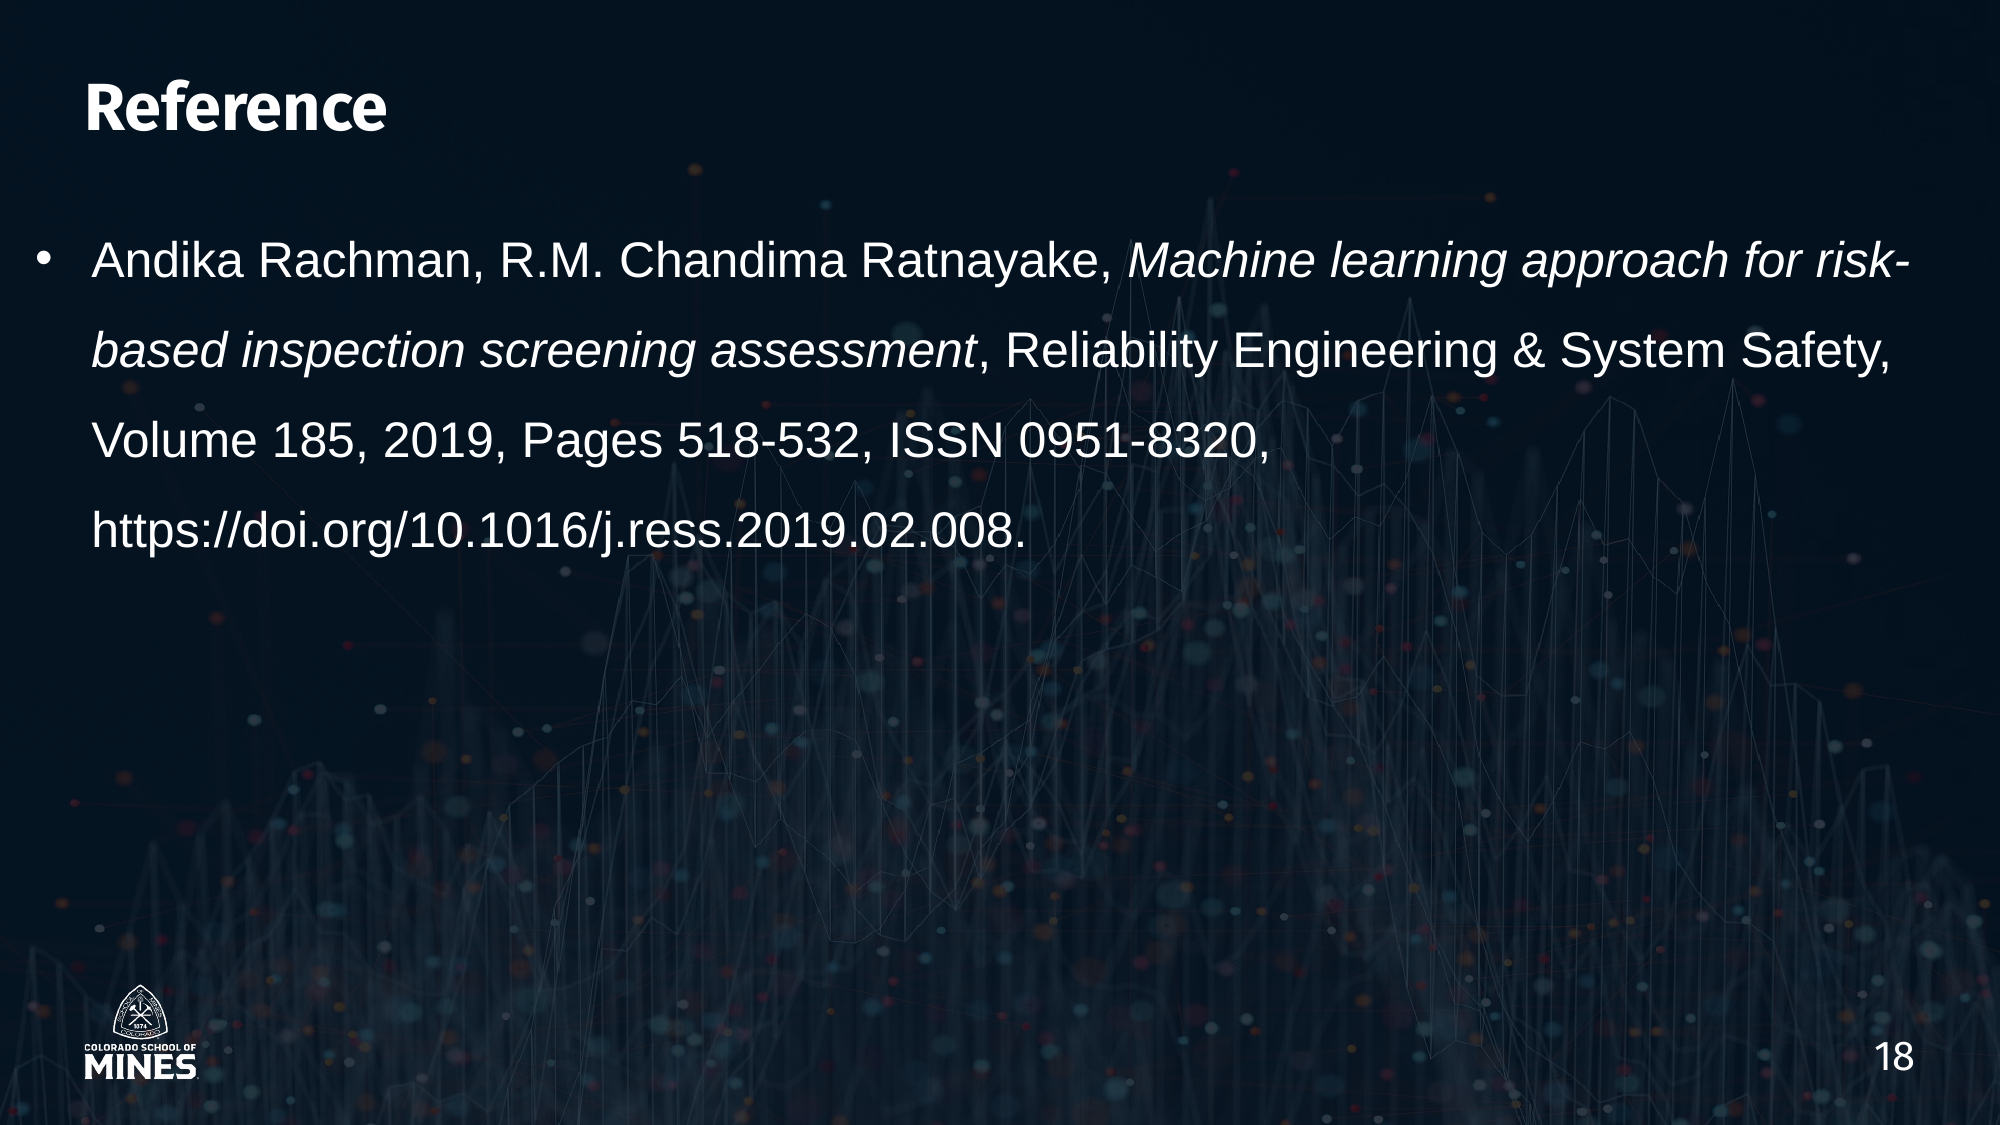

Reference

Andika Rachman, R.M. Chandima Ratnayake, Machine learning approach for risk-based inspection screening assessment, Reliability Engineering & System Safety, Volume 185, 2019, Pages 518-532, ISSN 0951-8320, https://doi.org/10.1016/j.ress.2019.02.008.